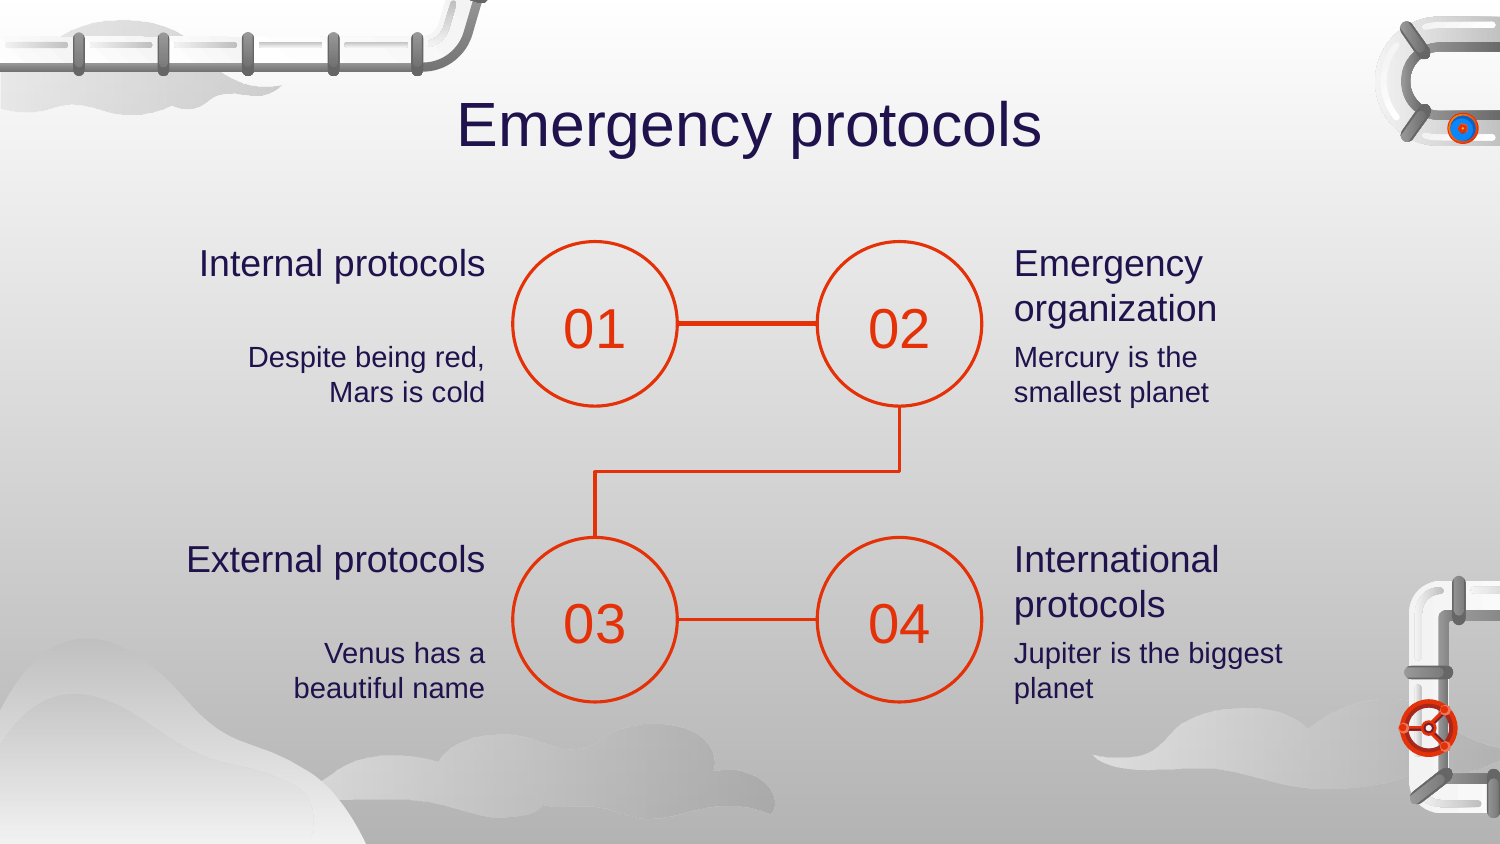

# Emergency protocols
Internal protocols

Emergency organization

01
02
Despite being red, Mars is cold
Mercury is the smallest planet
International protocols
External protocols

03
04
Jupiter is the biggest planet
Venus has a beautiful name